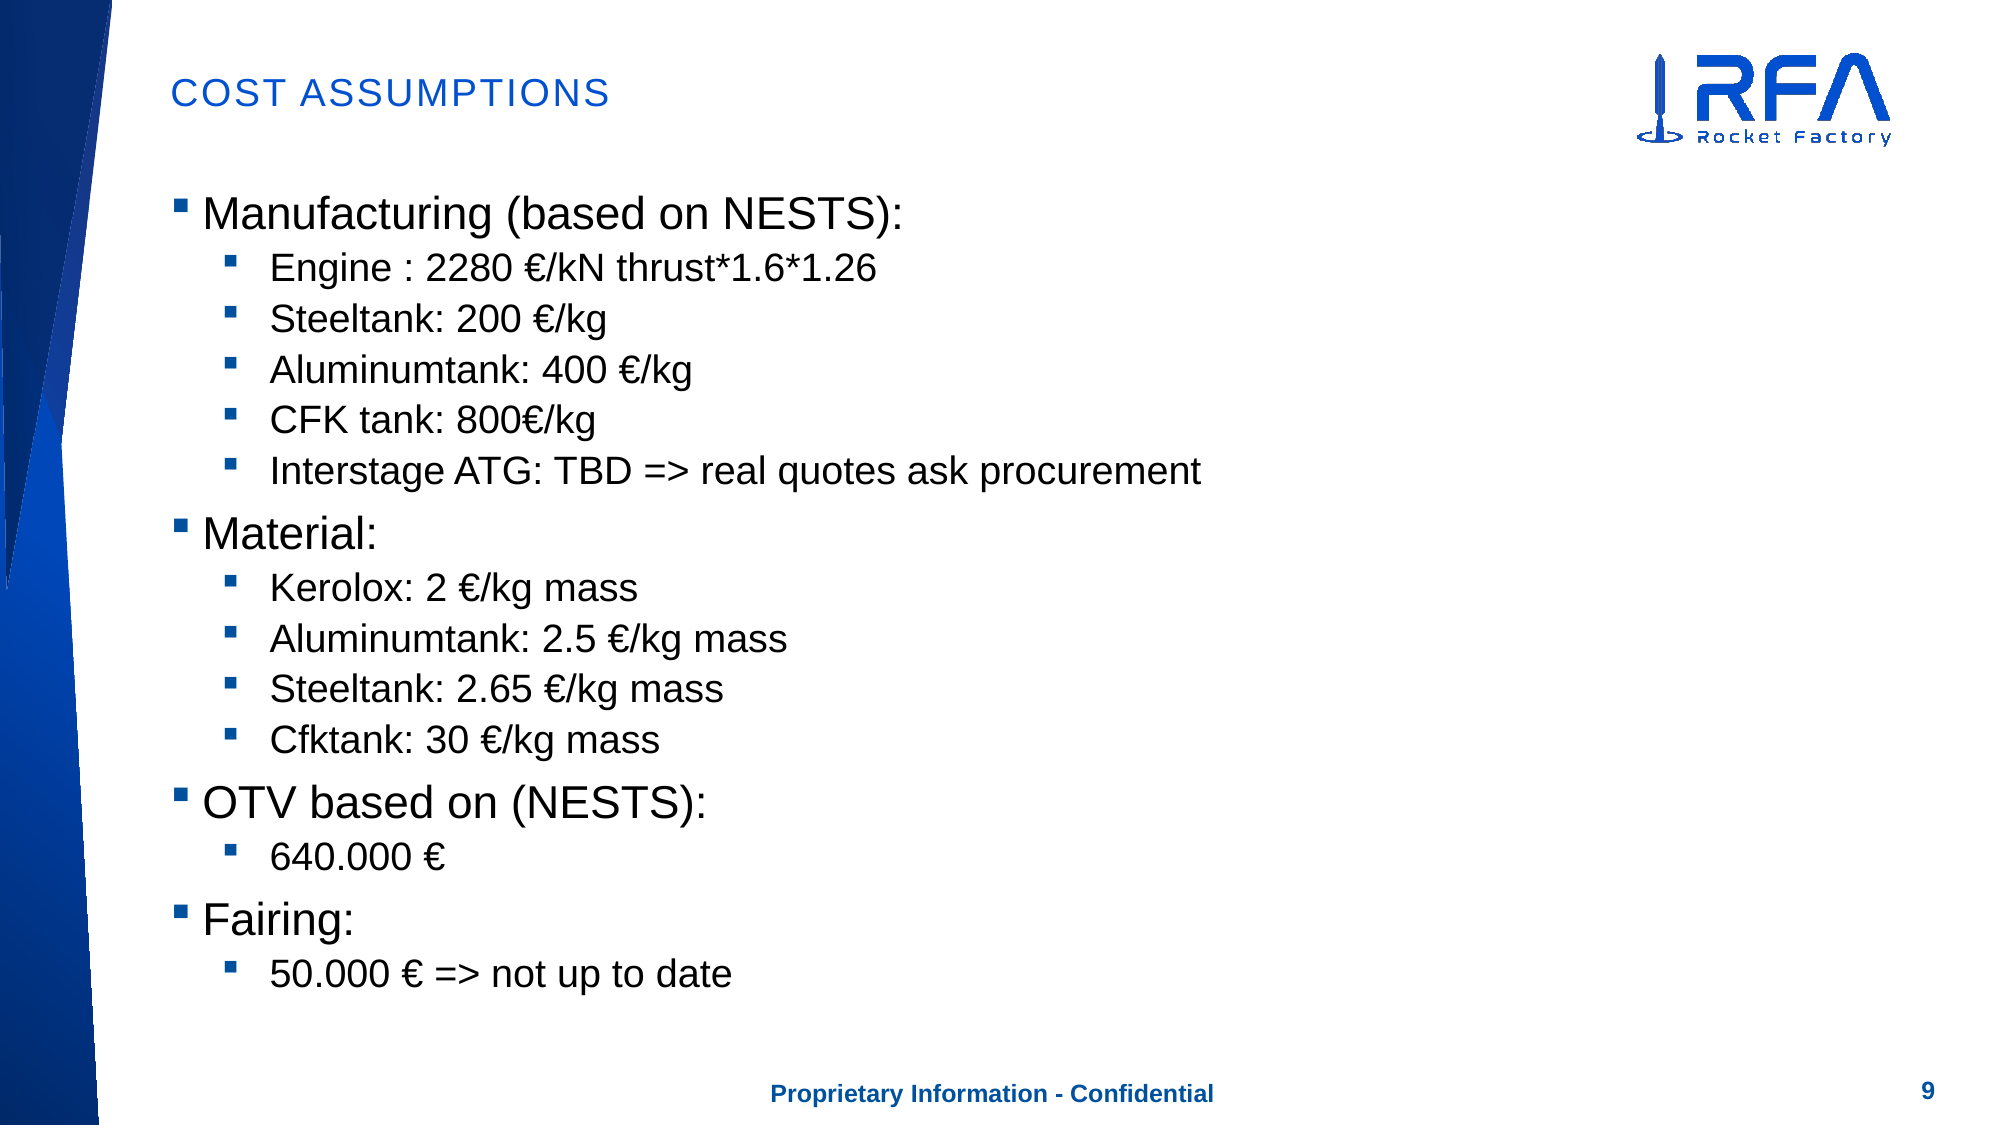

# Cost assumptions
Manufacturing (based on NESTS):
Engine : 2280 €/kN thrust*1.6*1.26
Steeltank: 200 €/kg
Aluminumtank: 400 €/kg
CFK tank: 800€/kg
Interstage ATG: TBD => real quotes ask procurement
Material:
Kerolox: 2 €/kg mass
Aluminumtank: 2.5 €/kg mass
Steeltank: 2.65 €/kg mass
Cfktank: 30 €/kg mass
OTV based on (NESTS):
640.000 €
Fairing:
50.000 € => not up to date